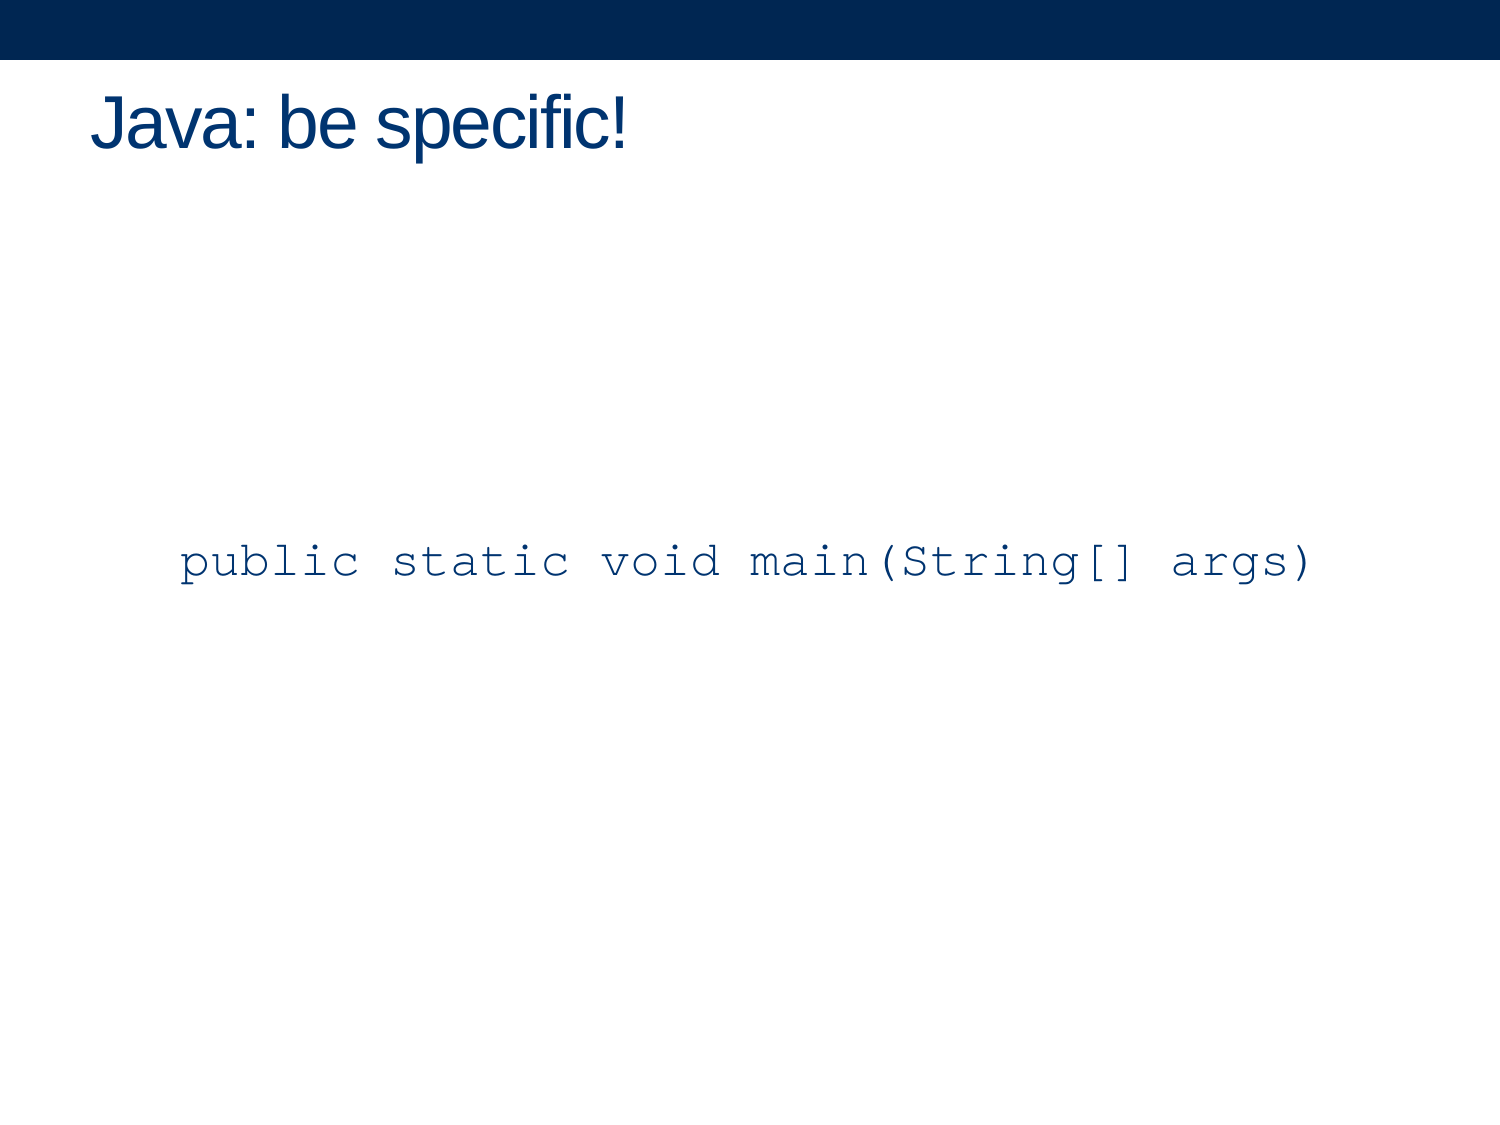

# Java: be specific!

public static void main(String[] args)